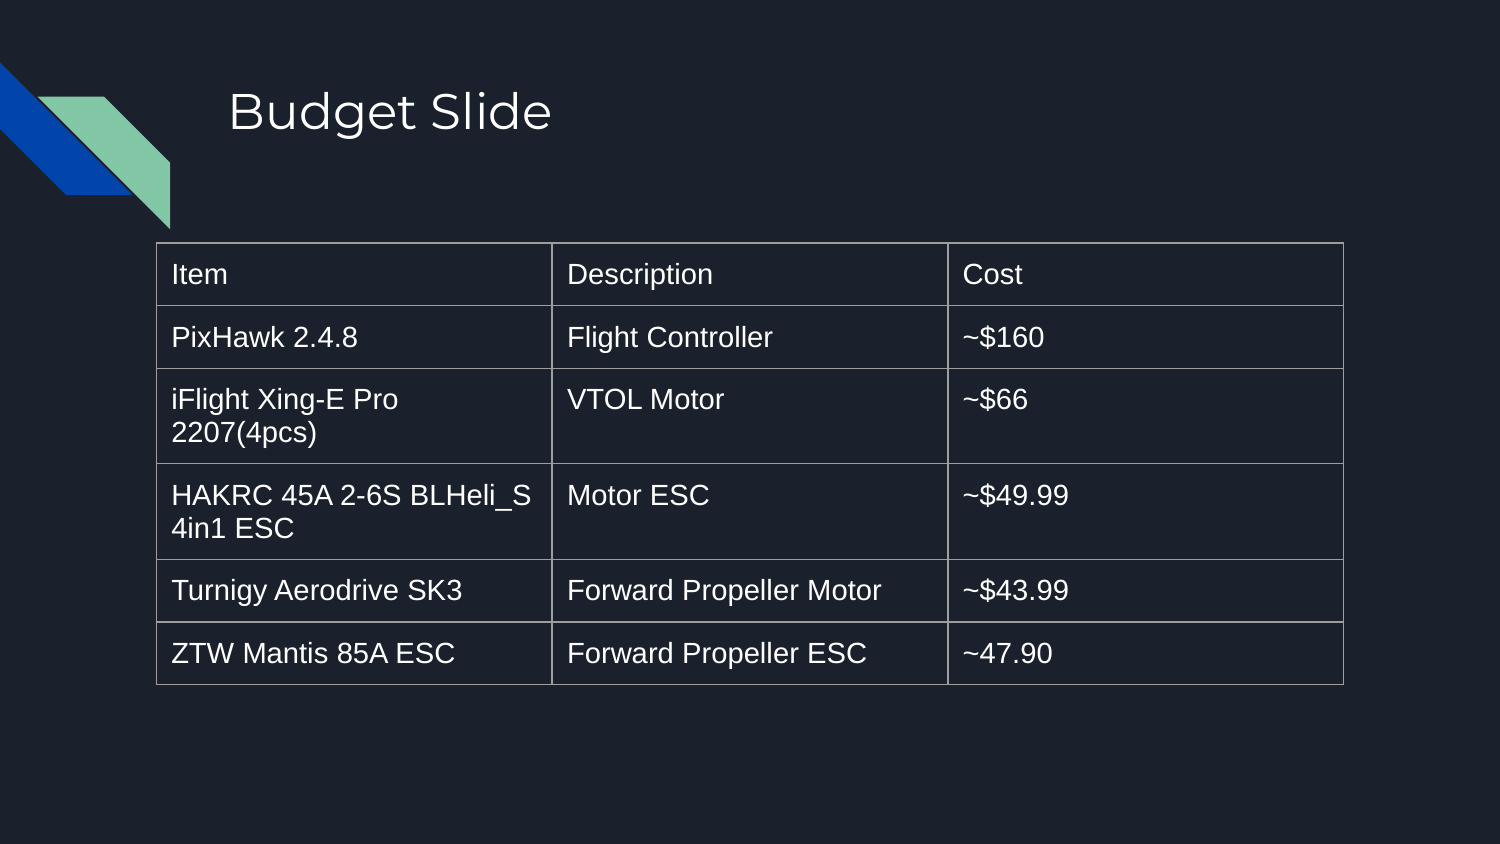

# Budget Slide
| Item | Description | Cost |
| --- | --- | --- |
| PixHawk 2.4.8 | Flight Controller | ~$160 |
| iFlight Xing-E Pro 2207(4pcs) | VTOL Motor | ~$66 |
| HAKRC 45A 2-6S BLHeli\_S 4in1 ESC | Motor ESC | ~$49.99 |
| Turnigy Aerodrive SK3 | Forward Propeller Motor | ~$43.99 |
| ZTW Mantis 85A ESC | Forward Propeller ESC | ~47.90 |